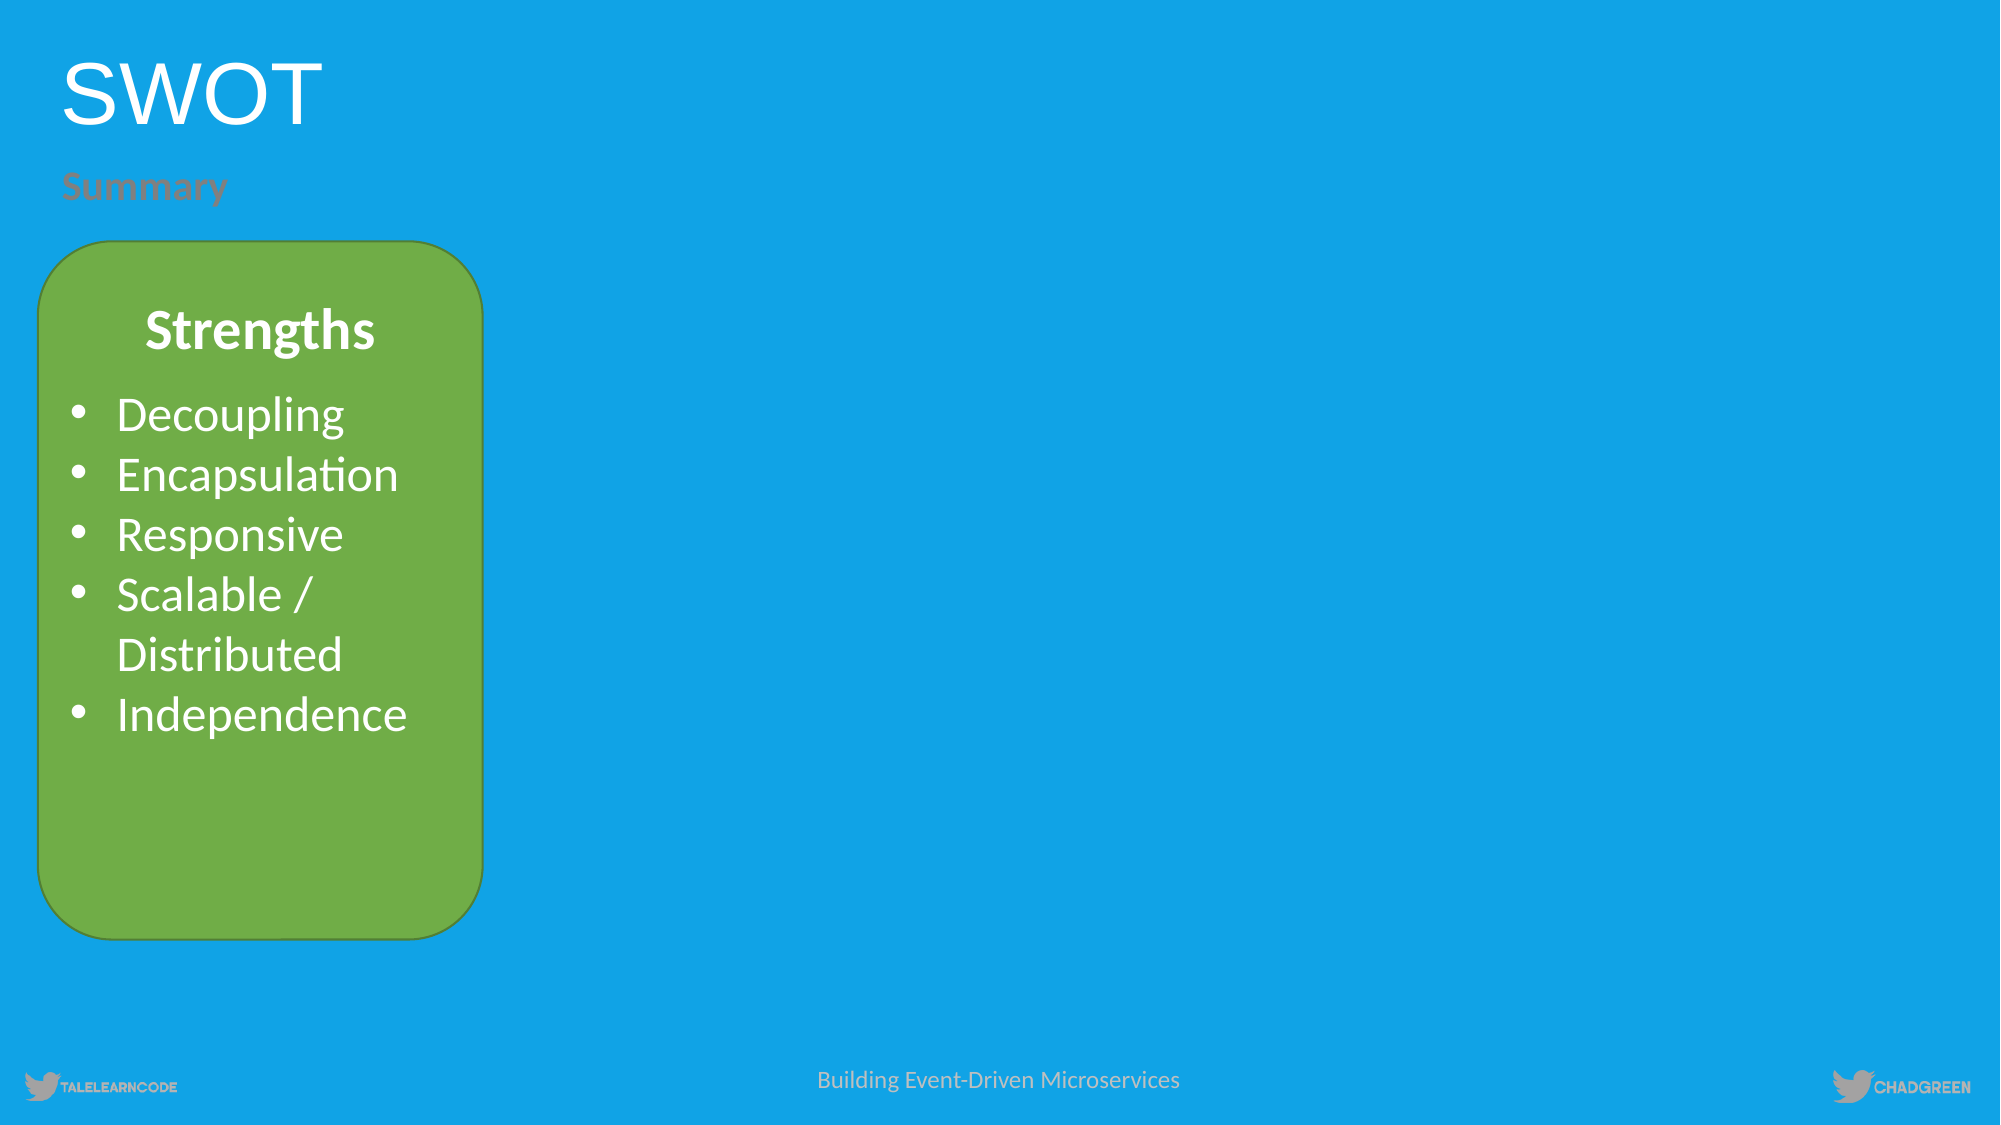

# SWOT
Summary

Strengths
Decoupling
Encapsulation
Responsive
Scalable / Distributed
Independence